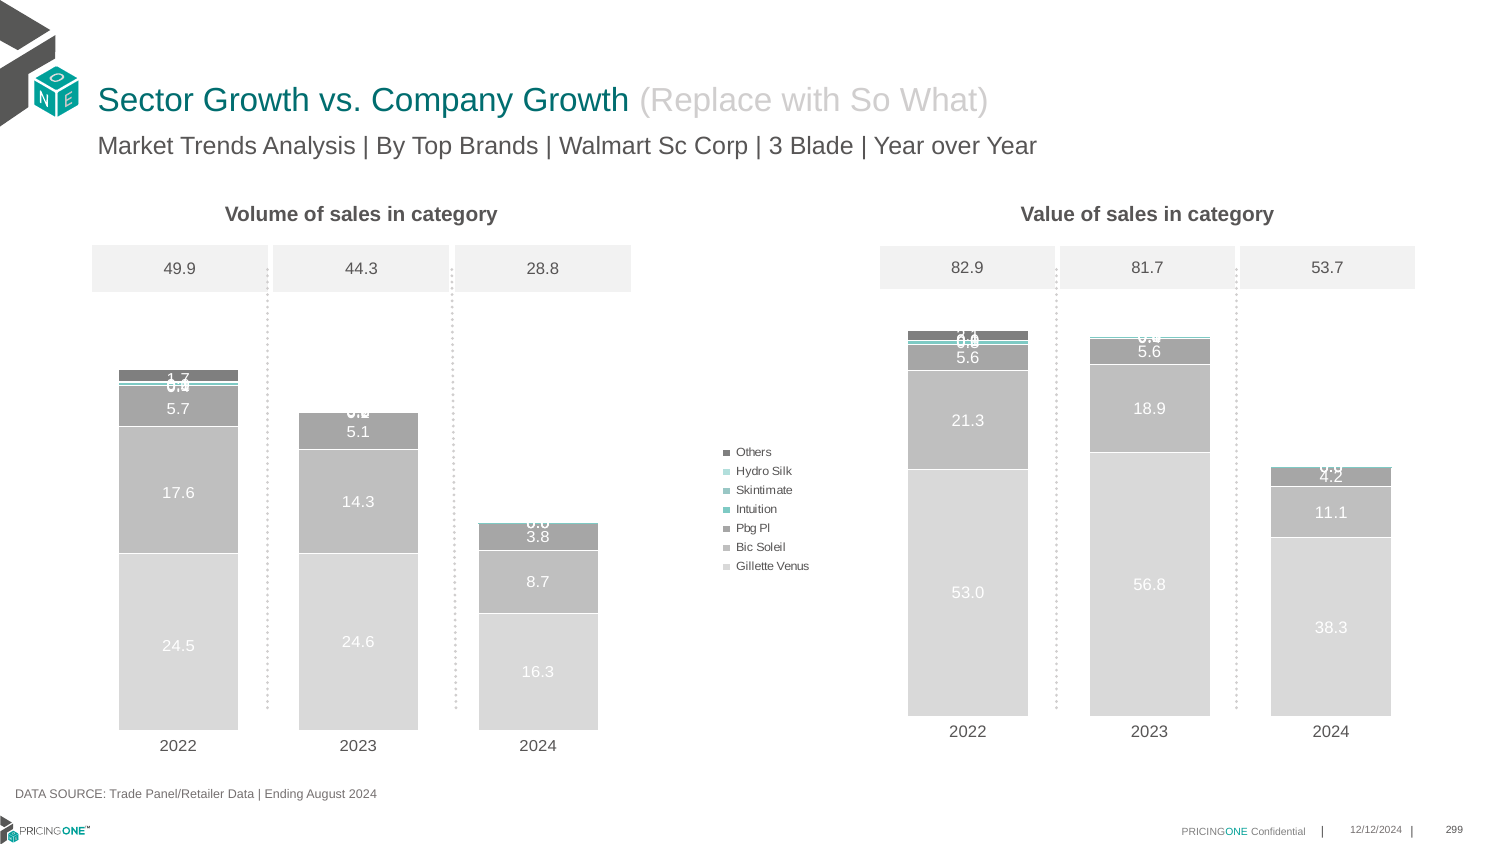

# Sector Growth vs. Company Growth (Replace with So What)
Market Trends Analysis | By Top Brands | Walmart Sc Corp | 3 Blade | Year over Year
| Value of sales in category |  |  |
| --- | --- | --- |
| 82.9 | 81.7 | 53.7 |
| Volume of sales in category |  |  |
| --- | --- | --- |
| 49.9 | 44.3 | 28.8 |

### Chart

| Category | Gillette Venus | Bic Soleil | Pbg Pl | Intuition | Skintimate | Hydro Silk | Others |
|---|---|---|---|---|---|---|---|
| 2022 | 53.034356 | 21.347833 | 5.562513 | 0.793951 | 0.067542 | 0.000382 | 2.086542 |
| 2023 | 56.766238 | 18.860261 | 5.625093 | 0.356234 | 0.00172 | 0.000239 | 0.132524 |
| 2024 | 38.314061 | 11.061388 | 4.231095 | 0.015037 | 5.9e-05 | 6.1e-05 | 0.031528 |

### Chart

| Category | Gillette Venus | Bic Soleil | Pbg Pl | Intuition | Skintimate | Hydro Silk | Others |
|---|---|---|---|---|---|---|---|
| 2022 | 24.488579 | 17.641665 | 5.658739 | 0.400038 | 0.074433 | 0.000165 | 1.664235 |
| 2023 | 24.581045 | 14.303489 | 5.091173 | 0.180941 | 0.001432 | 0.000132 | 0.1605 |
| 2024 | 16.275239 | 8.684825 | 3.800972 | 0.018084 | 5.7e-05 | 2.4e-05 | 0.03733 |
DATA SOURCE: Trade Panel/Retailer Data | Ending August 2024

12/12/2024
299